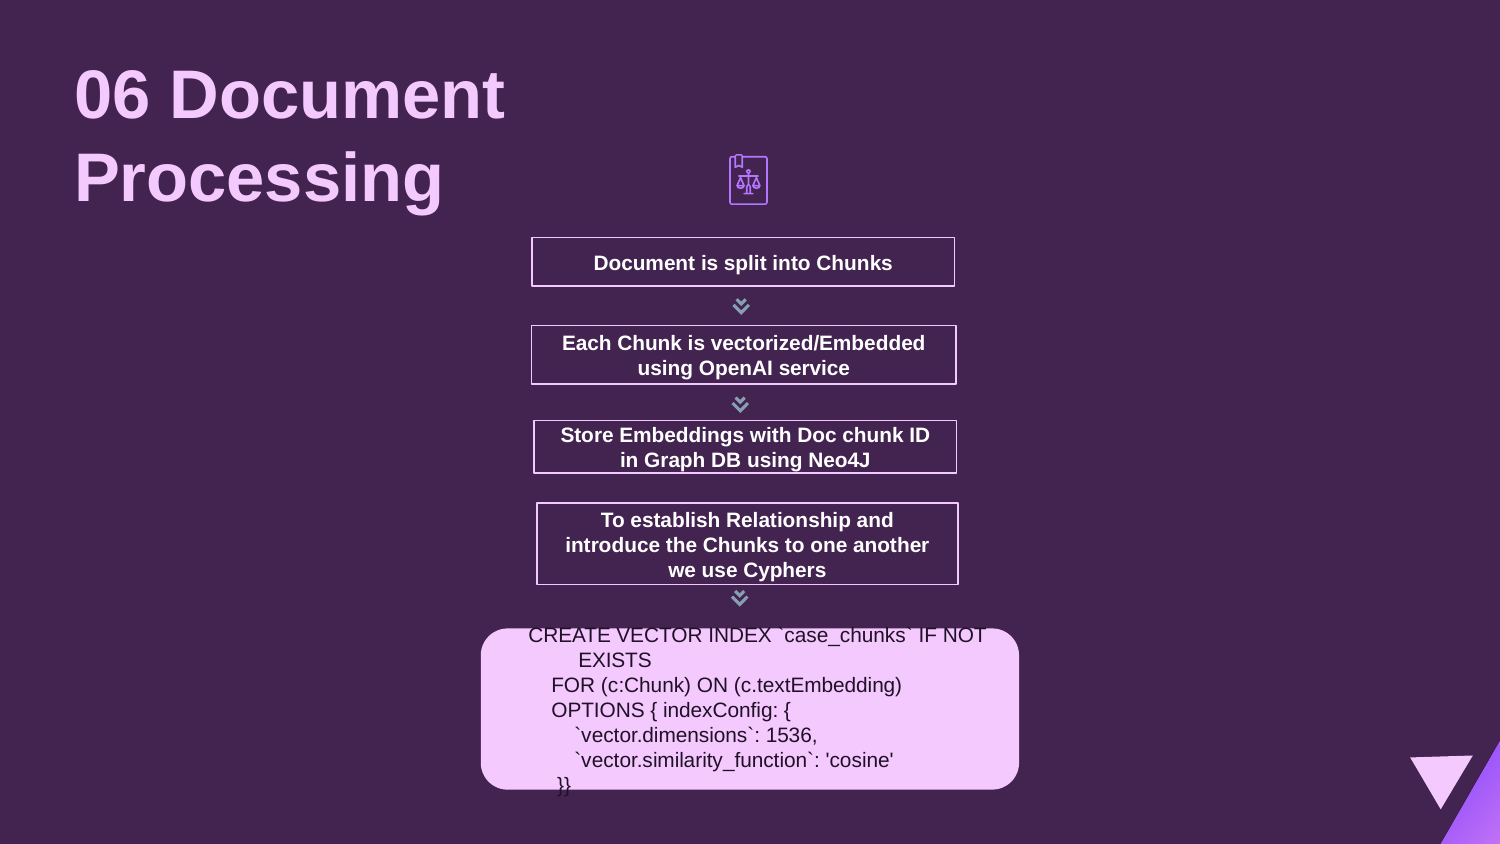

06 Document Processing

Document is split into Chunks

Each Chunk is vectorized/Embedded using OpenAI service

Store Embeddings with Doc chunk ID in Graph DB using Neo4J
To establish Relationship and introduce the Chunks to one another we use Cyphers

CREATE VECTOR INDEX `case_chunks` IF NOT EXISTS
    FOR (c:Chunk) ON (c.textEmbedding)
    OPTIONS { indexConfig: {
        `vector.dimensions`: 1536,
        `vector.similarity_function`: 'cosine'
     }}